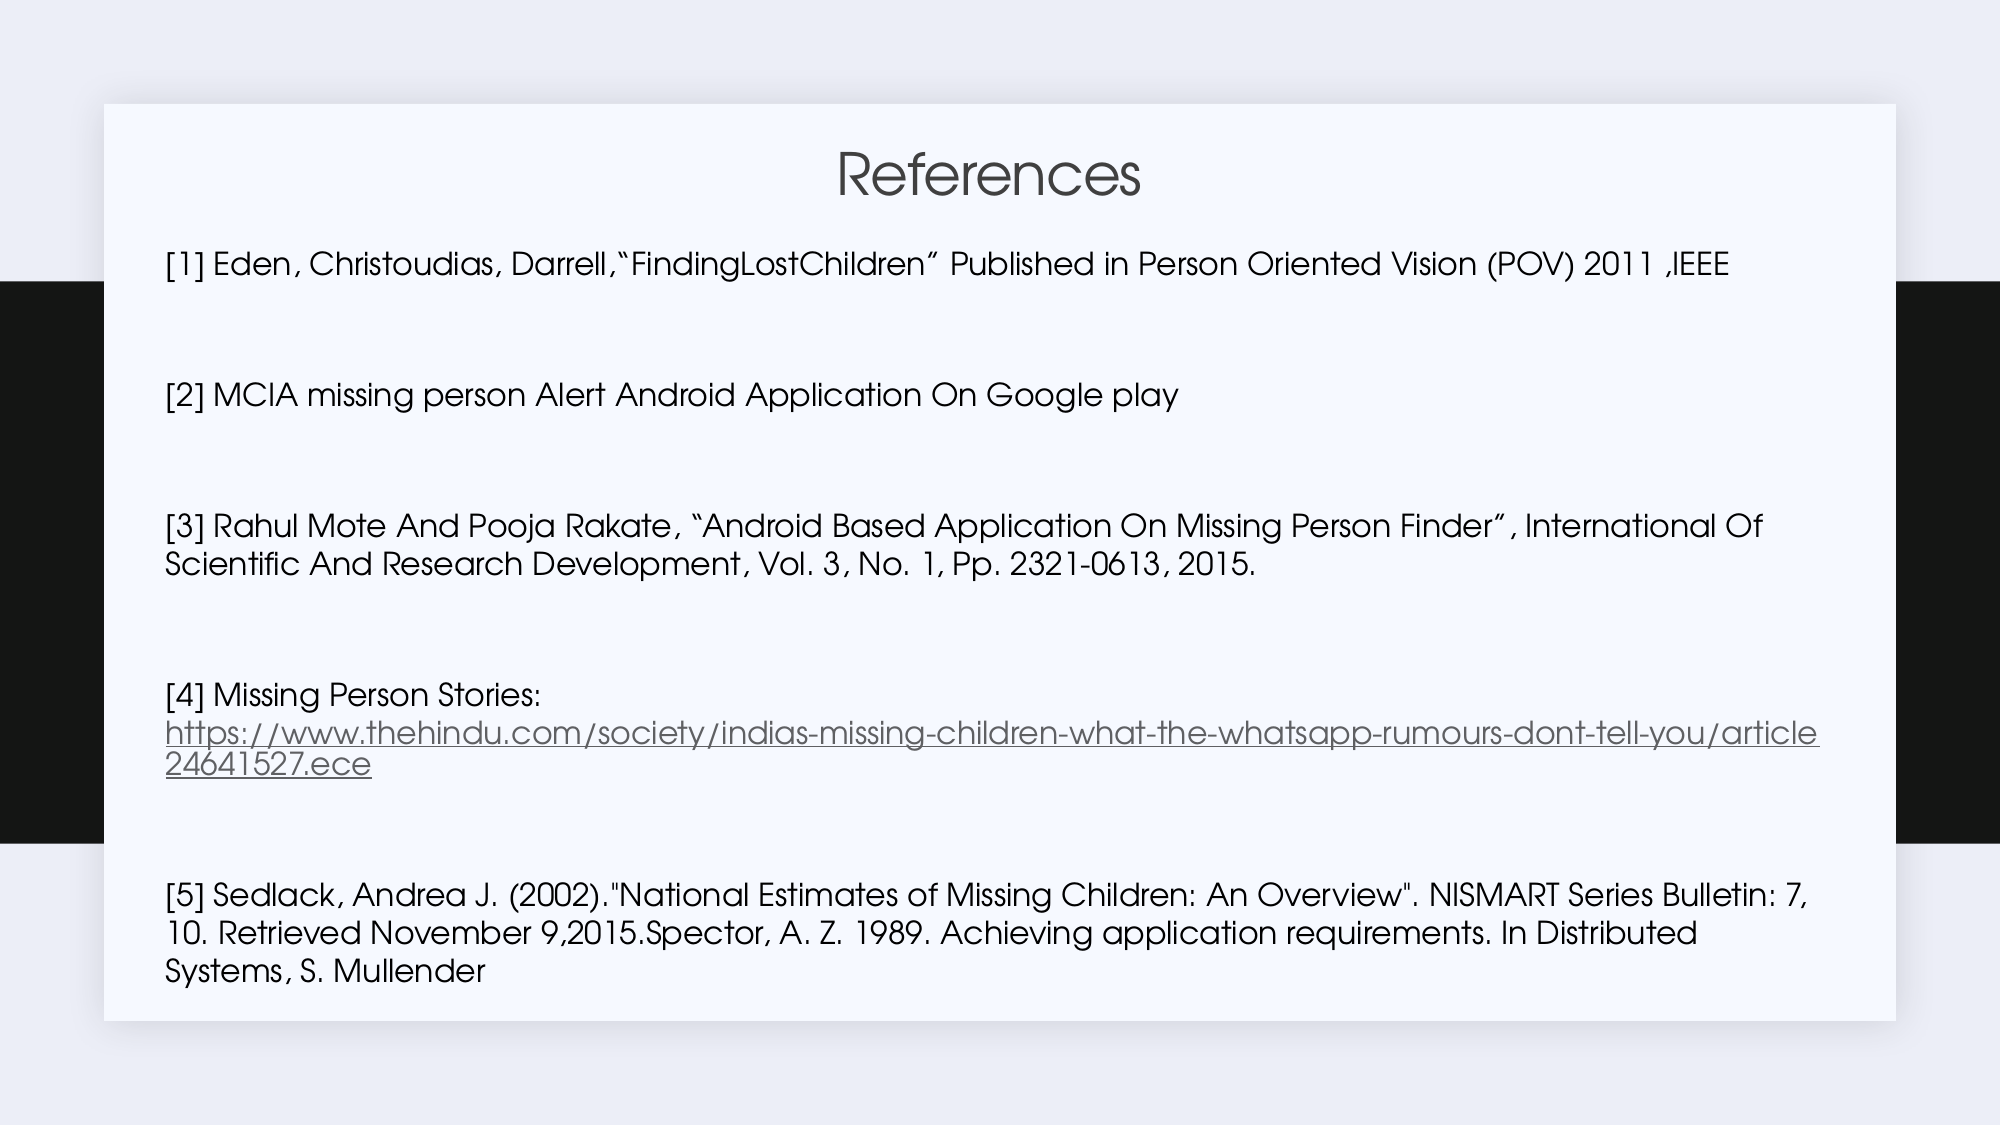

# References
[1] Eden, Christoudias, Darrell,“FindingLostChildren” Published in Person Oriented Vision (POV) 2011 ,IEEE

[2] MCIA missing person Alert Android Application On Google play

[3] Rahul Mote And Pooja Rakate, “Android Based Application On Missing Person Finder”, International Of Scientific And Research Development, Vol. 3, No. 1, Pp. 2321-0613, 2015.

[4] Missing Person Stories: https://www.thehindu.com/society/indias-missing-children-what-the-whatsapp-rumours-dont-tell-you/article24641527.ece

[5] Sedlack, Andrea J. (2002)."National Estimates of Missing Children: An Overview". NISMART Series Bulletin: 7, 10. Retrieved November 9,2015.Spector, A. Z. 1989. Achieving application requirements. In Distributed Systems, S. Mullender